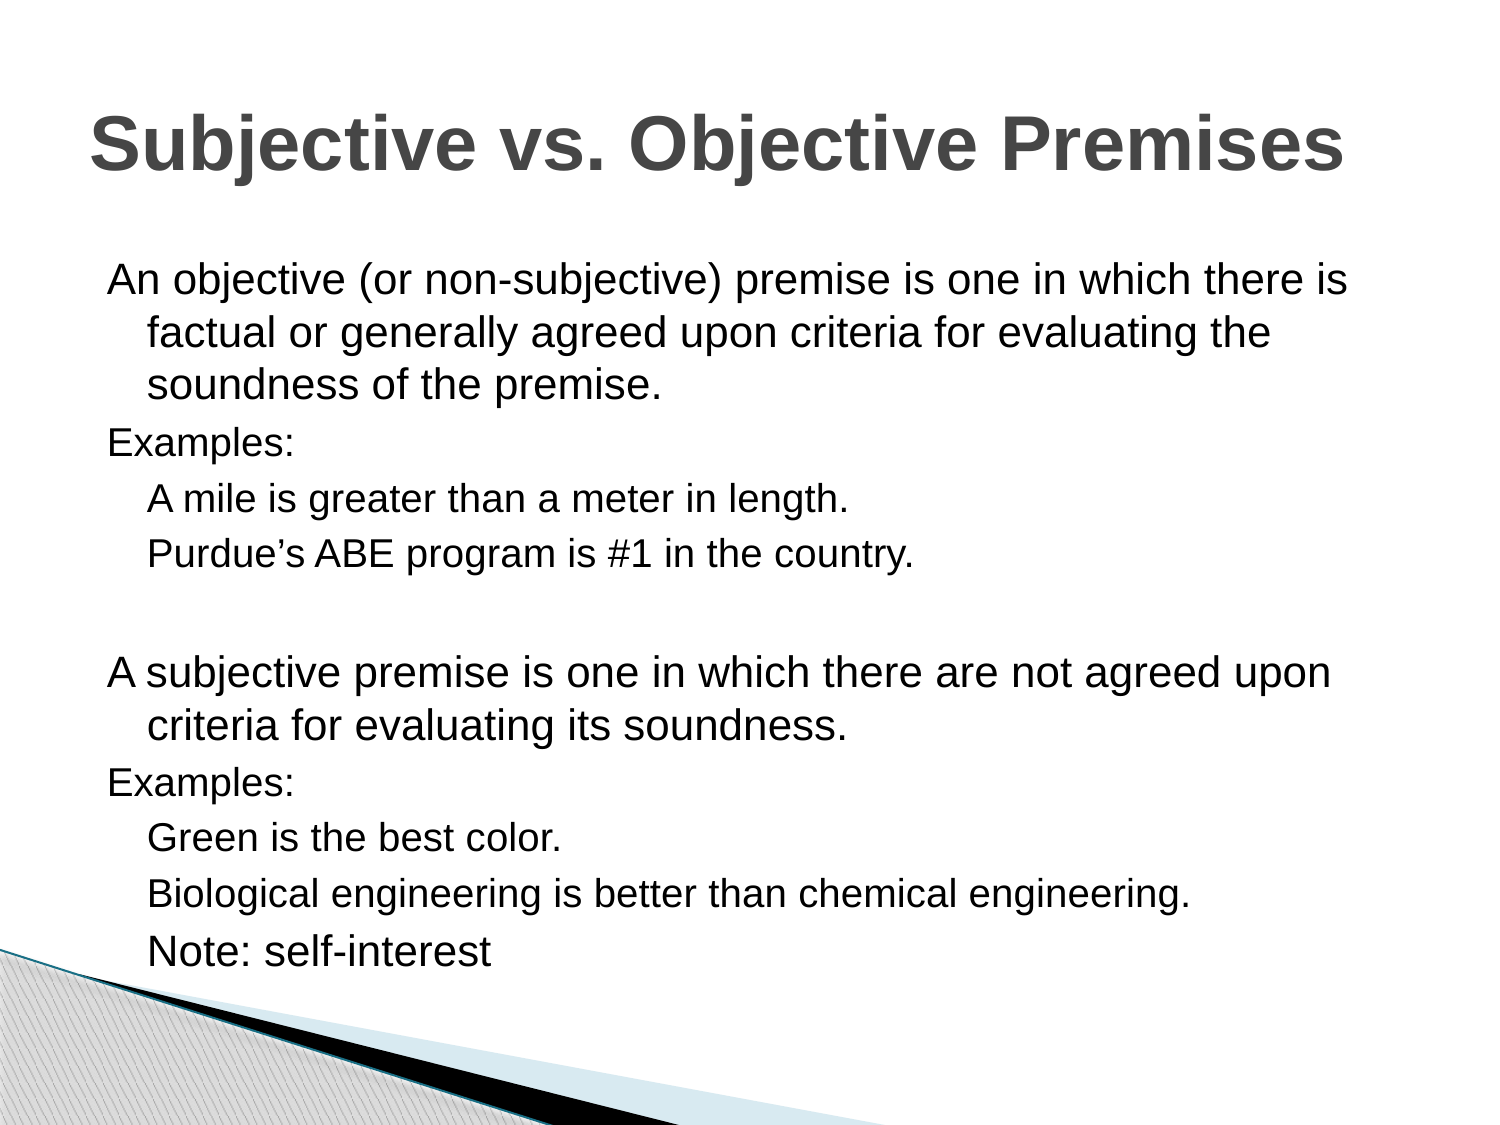

# Subjective vs. Objective Premises
An objective (or non-subjective) premise is one in which there is factual or generally agreed upon criteria for evaluating the soundness of the premise.
Examples:
	A mile is greater than a meter in length.
	Purdue’s ABE program is #1 in the country.

A subjective premise is one in which there are not agreed upon criteria for evaluating its soundness.
Examples:
	Green is the best color.
	Biological engineering is better than chemical engineering.
	Note: self-interest